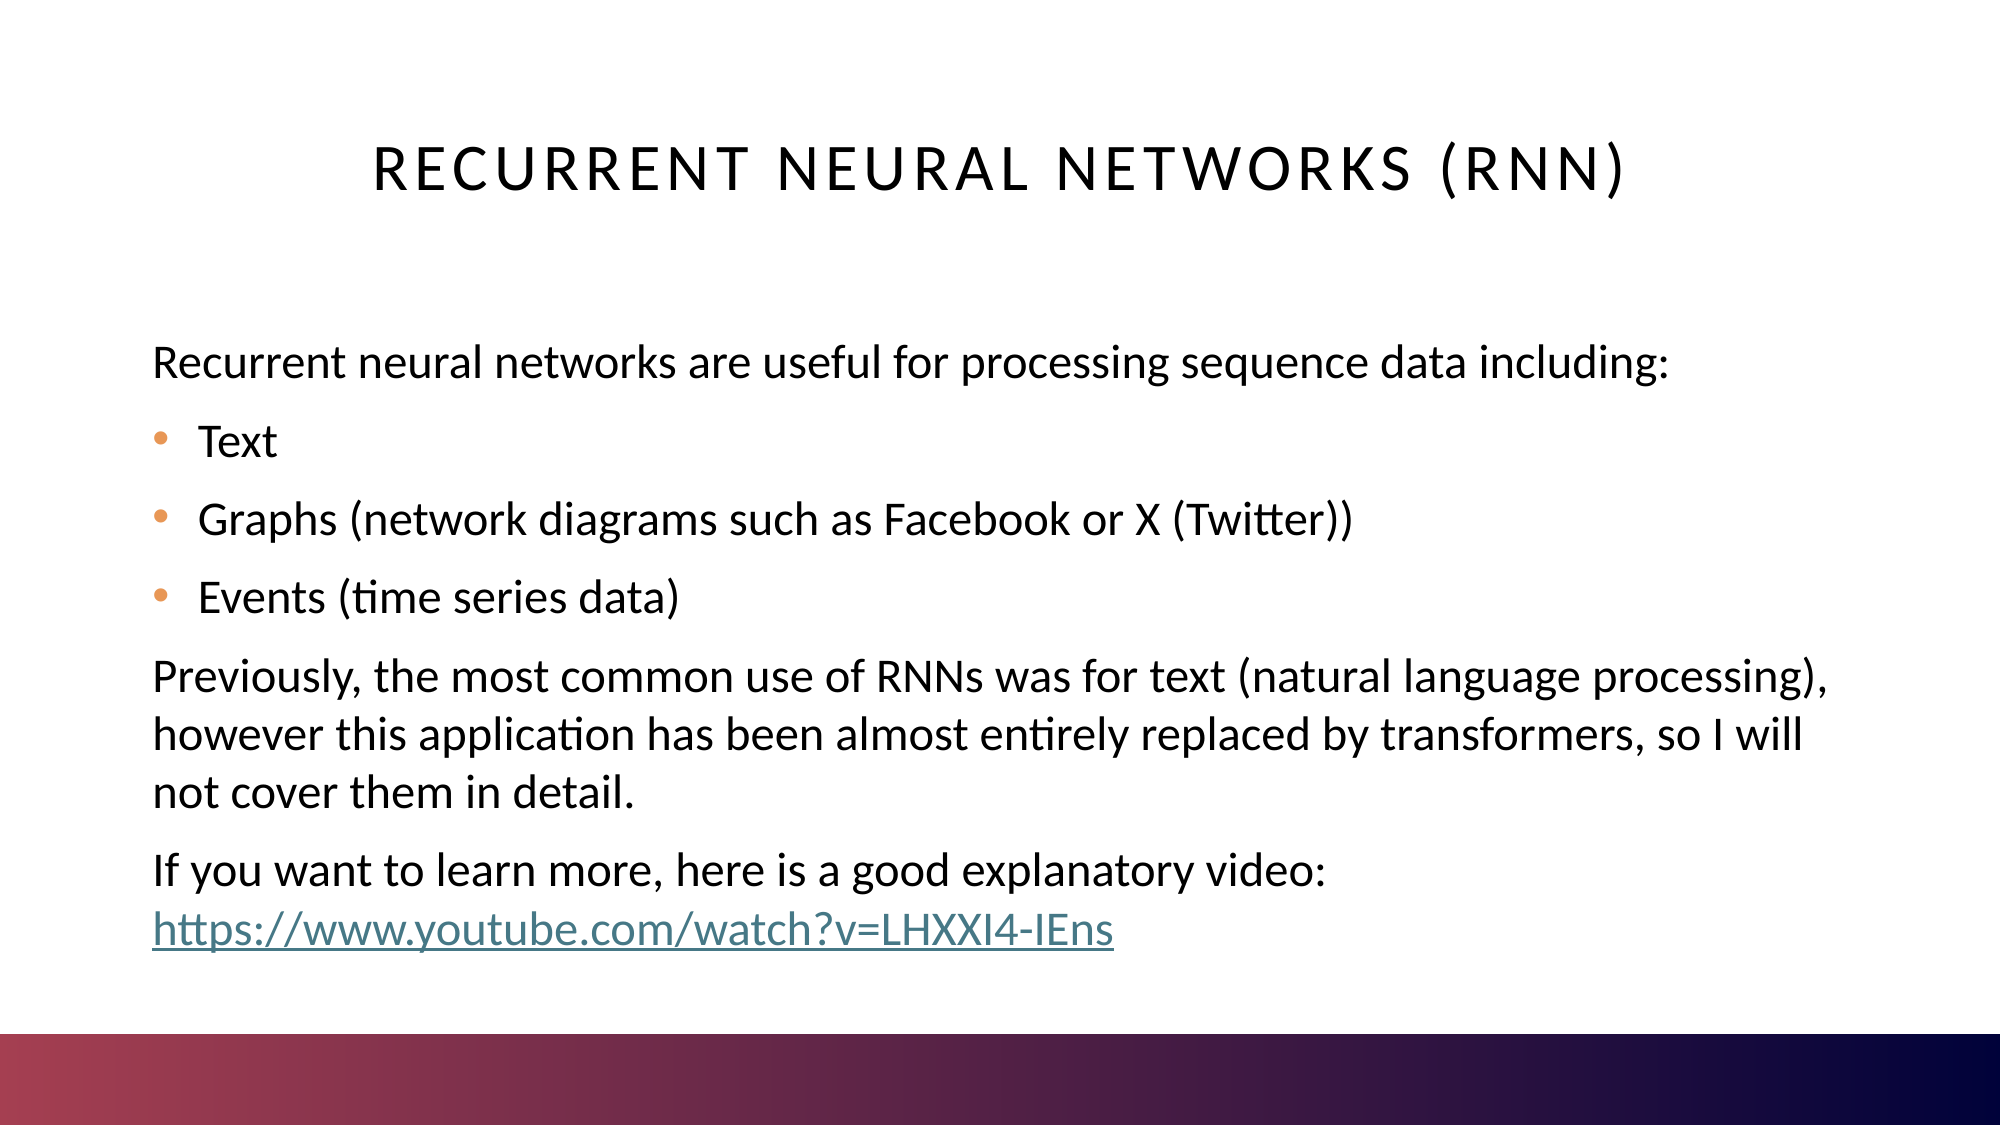

# Recurrent Neural Networks (RNN)
Recurrent neural networks are useful for processing sequence data including:
Text
Graphs (network diagrams such as Facebook or X (Twitter))
Events (time series data)
Previously, the most common use of RNNs was for text (natural language processing), however this application has been almost entirely replaced by transformers, so I will not cover them in detail.
If you want to learn more, here is a good explanatory video:
https://www.youtube.com/watch?v=LHXXI4-IEns